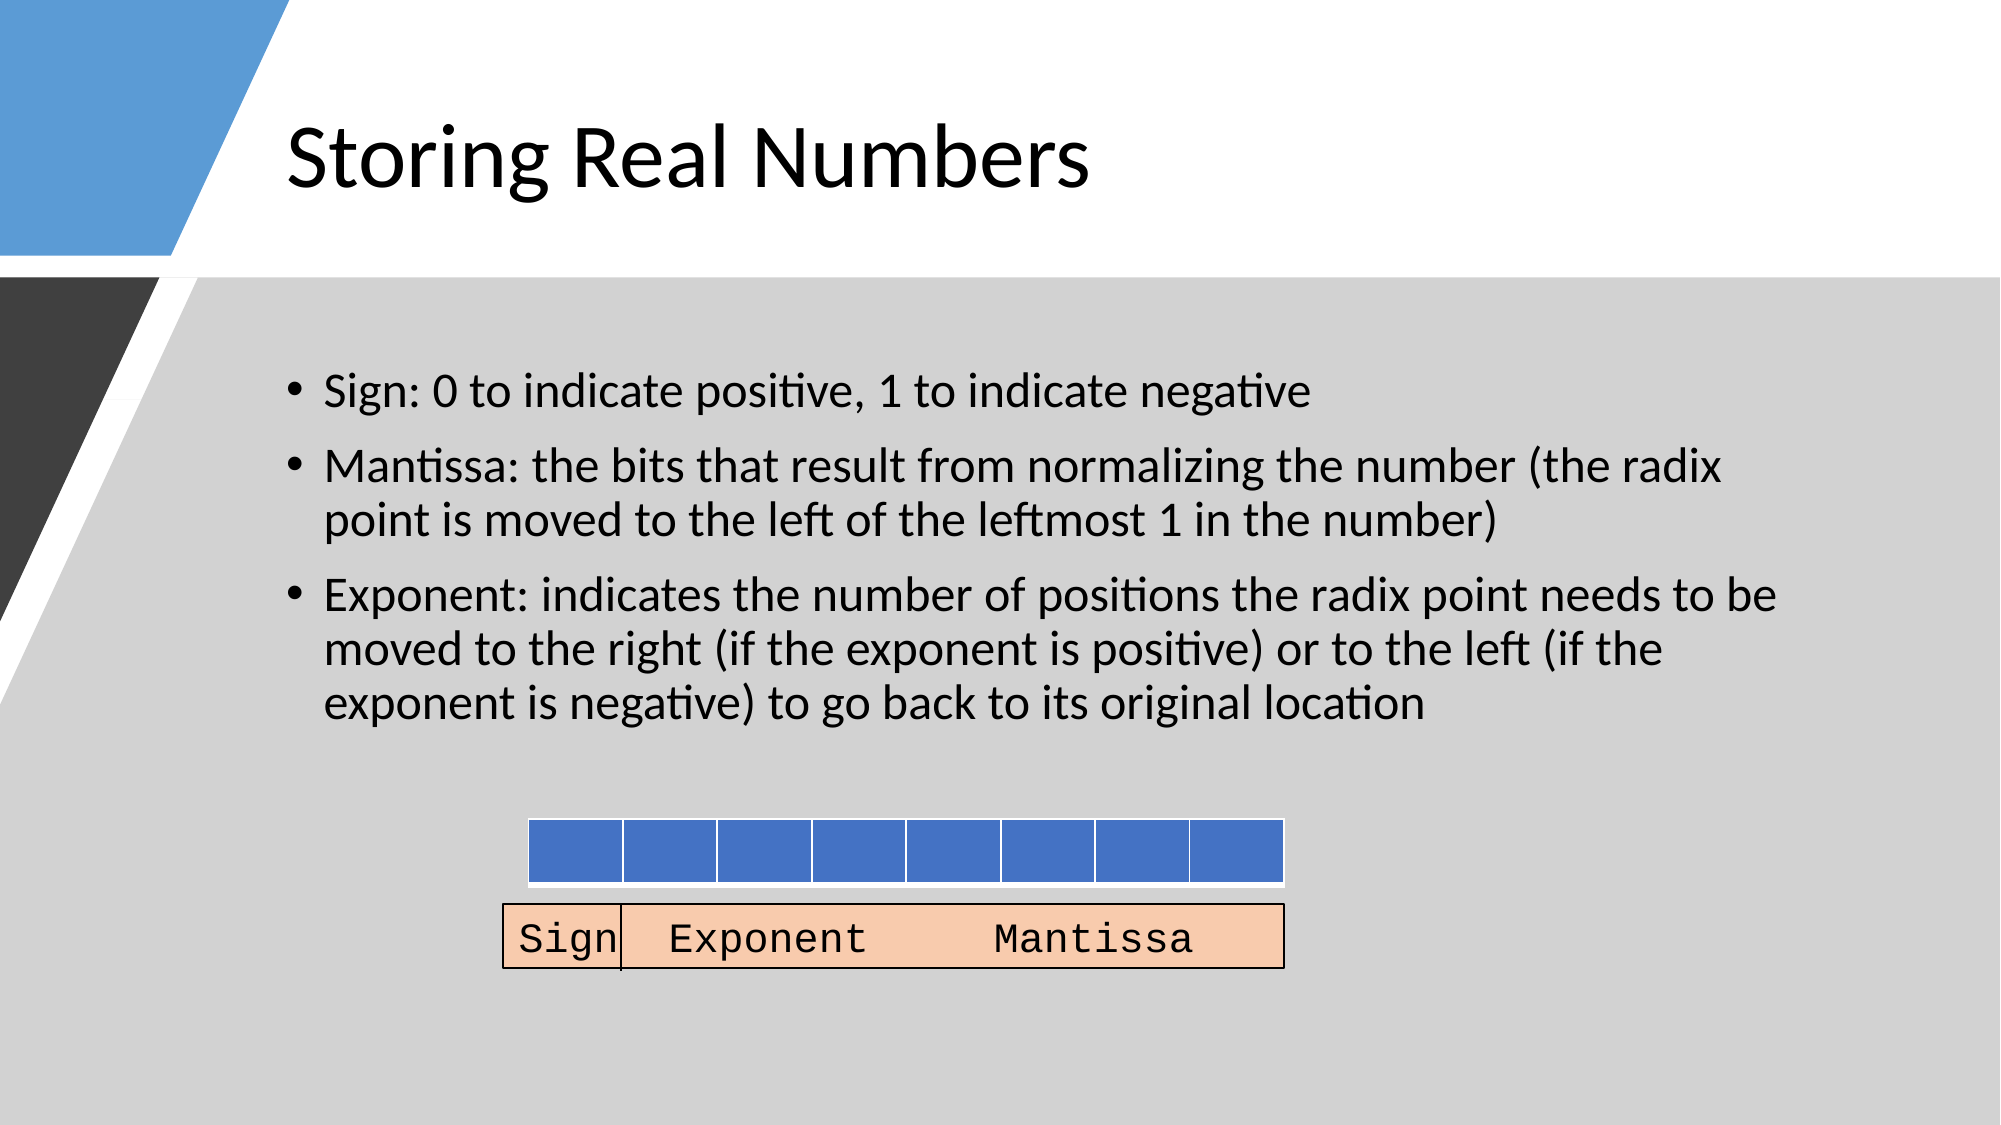

# Storing Real Numbers

Sign: 0 to indicate positive, 1 to indicate negative
Mantissa: the bits that result from normalizing the number (the radix point is moved to the left of the leftmost 1 in the number)
Exponent: indicates the number of positions the radix point needs to be moved to the right (if the exponent is positive) or to the left (if the exponent is negative) to go back to its original location
|  |  |  |  |  |  |  |  |
| --- | --- | --- | --- | --- | --- | --- | --- |
Sign  Exponent     Mantissa